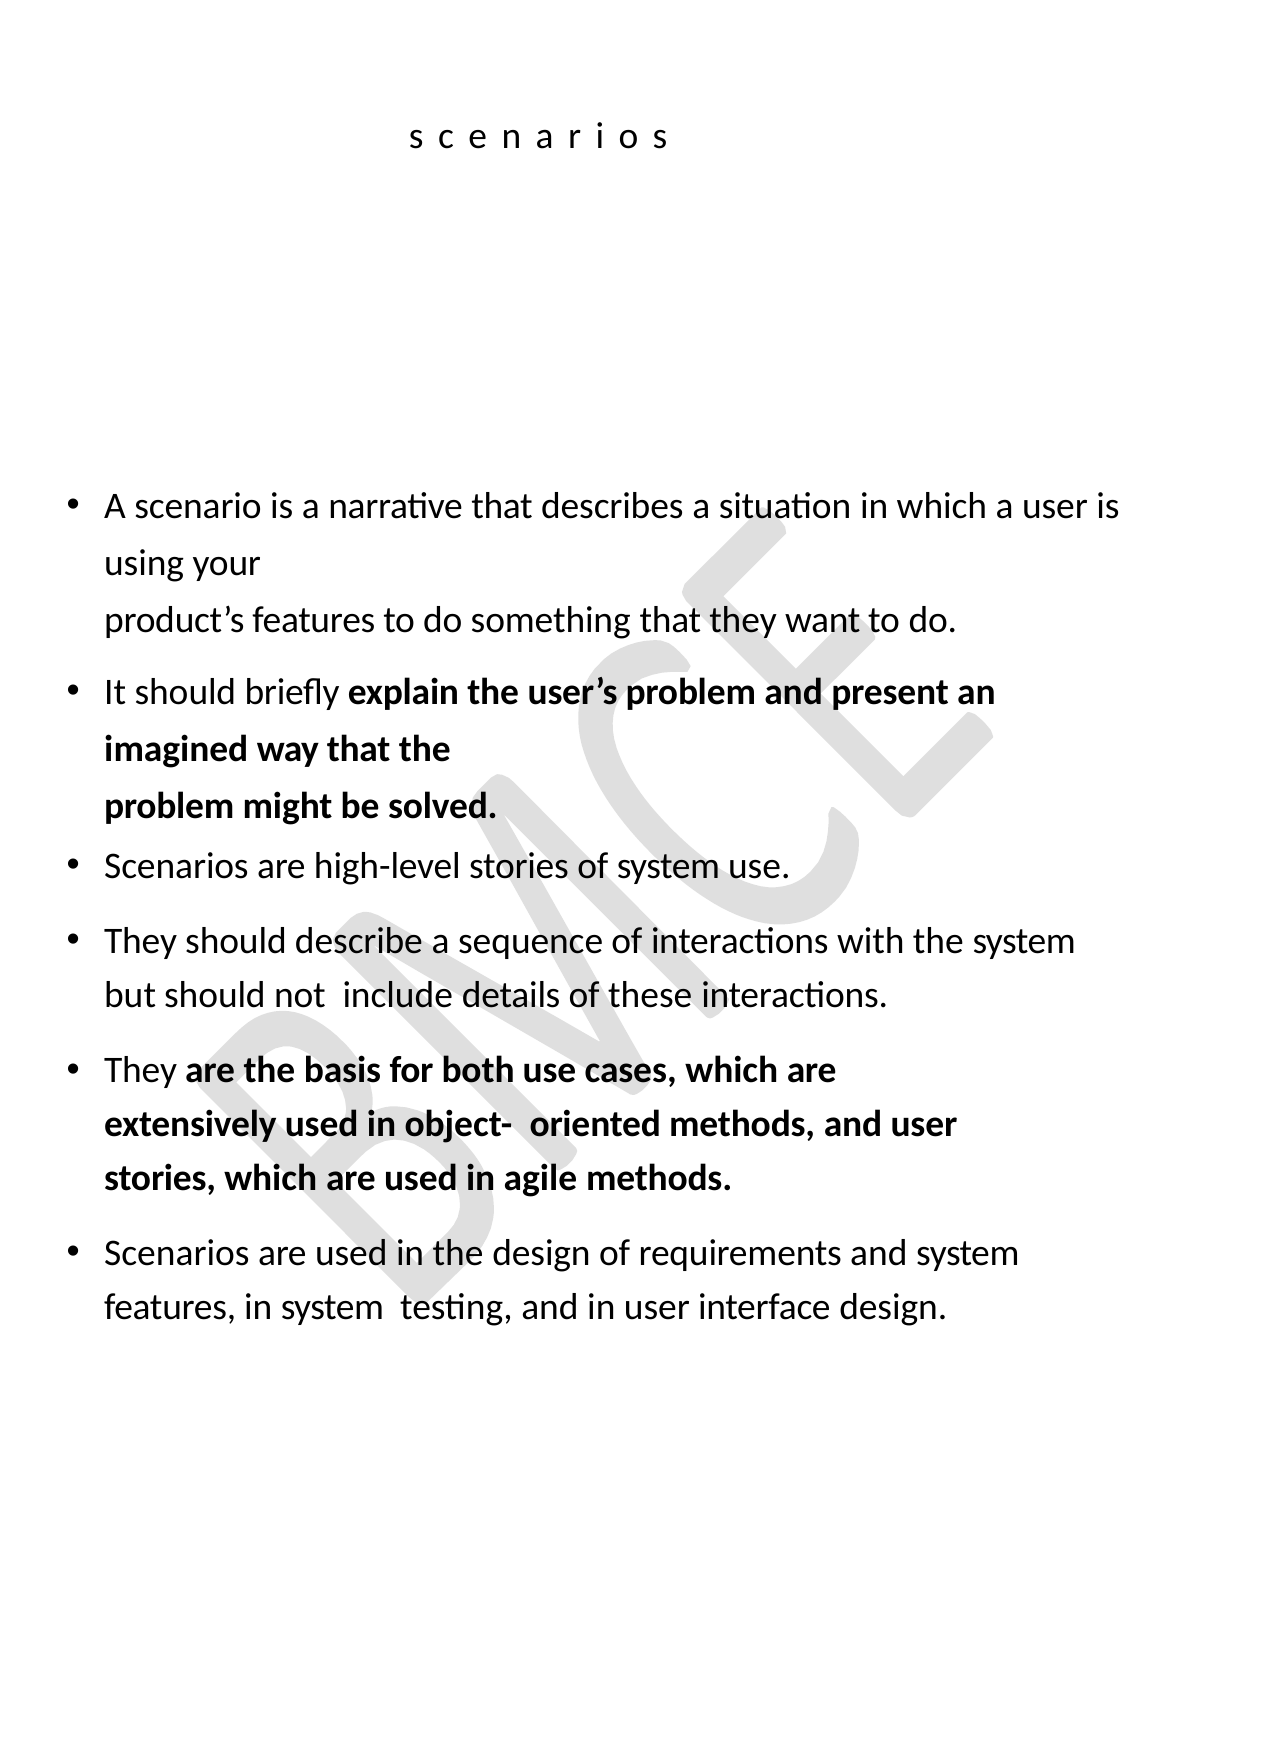

# scenarios
A scenario is a narrative that describes a situation in which a user is using your
product’s features to do something that they want to do.
It should briefly explain the user’s problem and present an imagined way that the
problem might be solved.
Scenarios are high-level stories of system use.
They should describe a sequence of interactions with the system but should not  include details of these interactions.
They are the basis for both use cases, which are extensively used in object-  oriented methods, and user stories, which are used in agile methods.
Scenarios are used in the design of requirements and system features, in system  testing, and in user interface design.